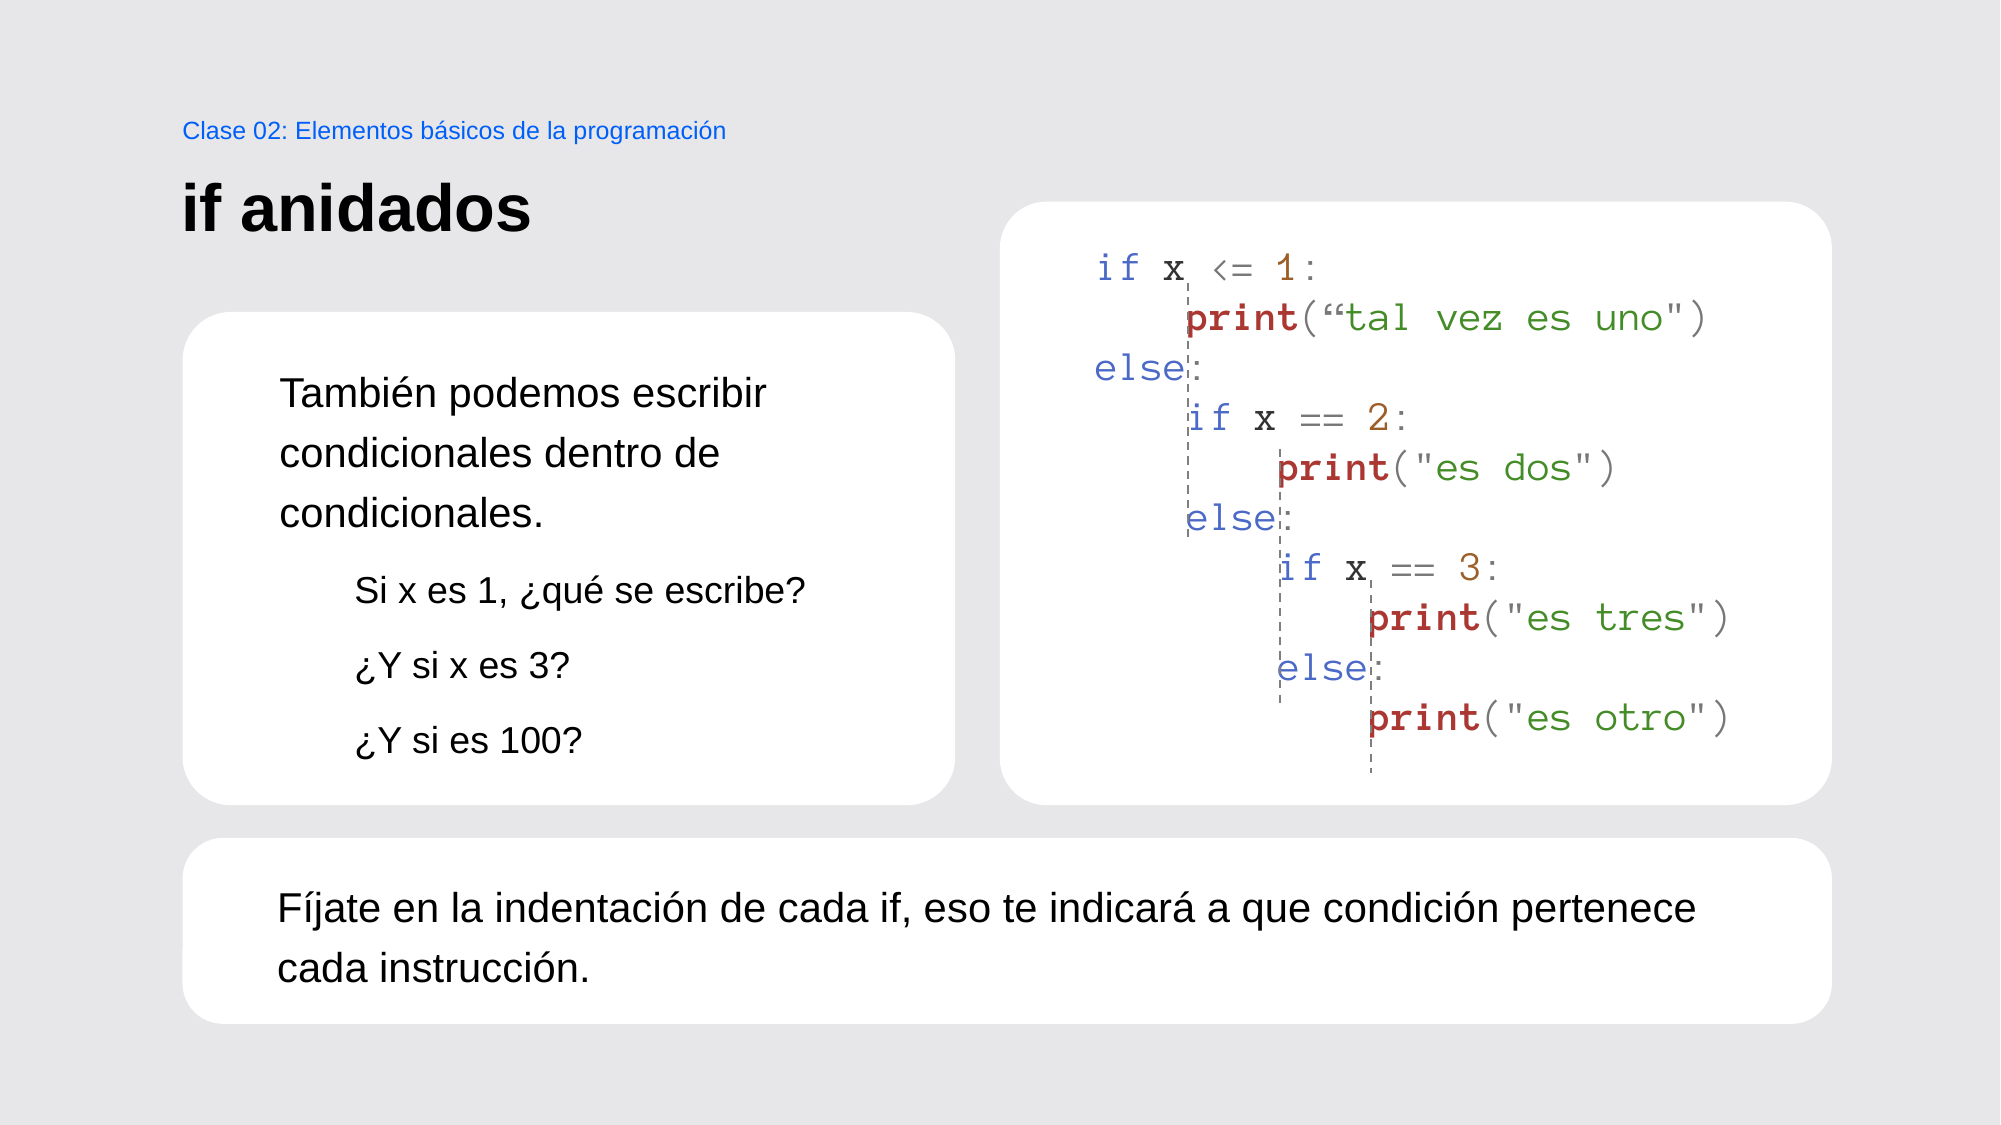

Clase 02: Elementos básicos de la programación
# if anidados
if x <= 1:
    print(“tal vez es uno")
else:
    if x == 2:
        print("es dos")
    else:
        if x == 3:
            print("es tres")
        else:
            print("es otro")
También podemos escribir condicionales dentro de condicionales.
Si x es 1, ¿qué se escribe?
¿Y si x es 3?
¿Y si es 100?
Fíjate en la indentación de cada if, eso te indicará a que condición pertenece cada instrucción.